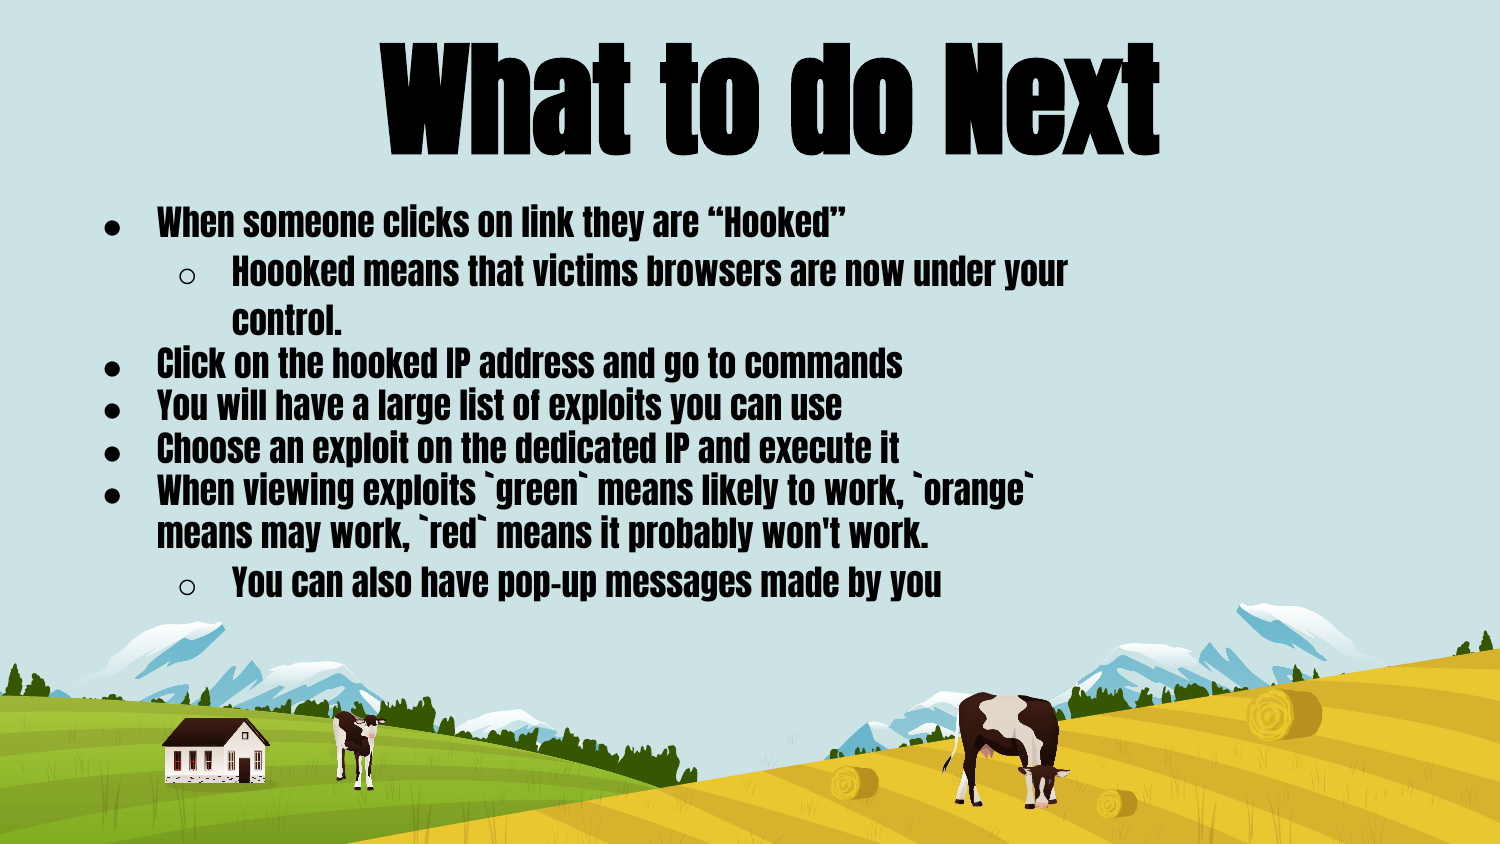

# What to do Next
When someone clicks on link they are “Hooked”
Hoooked means that victims browsers are now under your control.
Click on the hooked IP address and go to commands
You will have a large list of exploits you can use
Choose an exploit on the dedicated IP and execute it
When viewing exploits `green` means likely to work, `orange` means may work, `red` means it probably won't work.
You can also have pop-up messages made by you